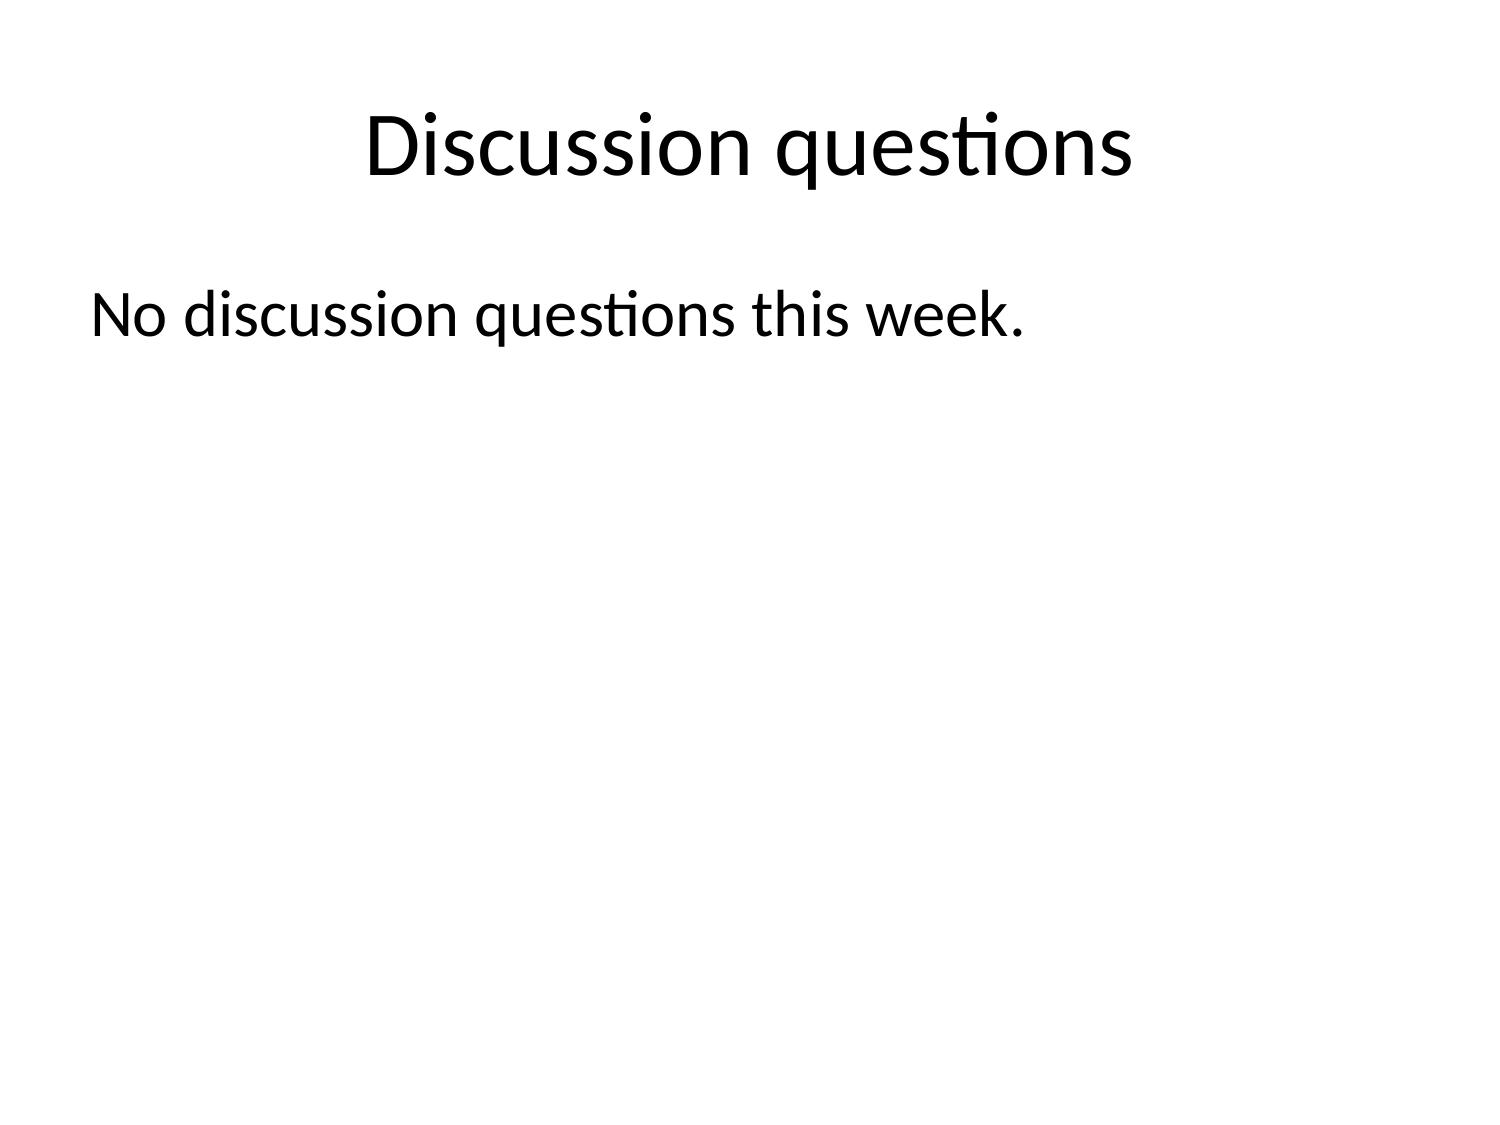

# Discussion questions
No discussion questions this week.